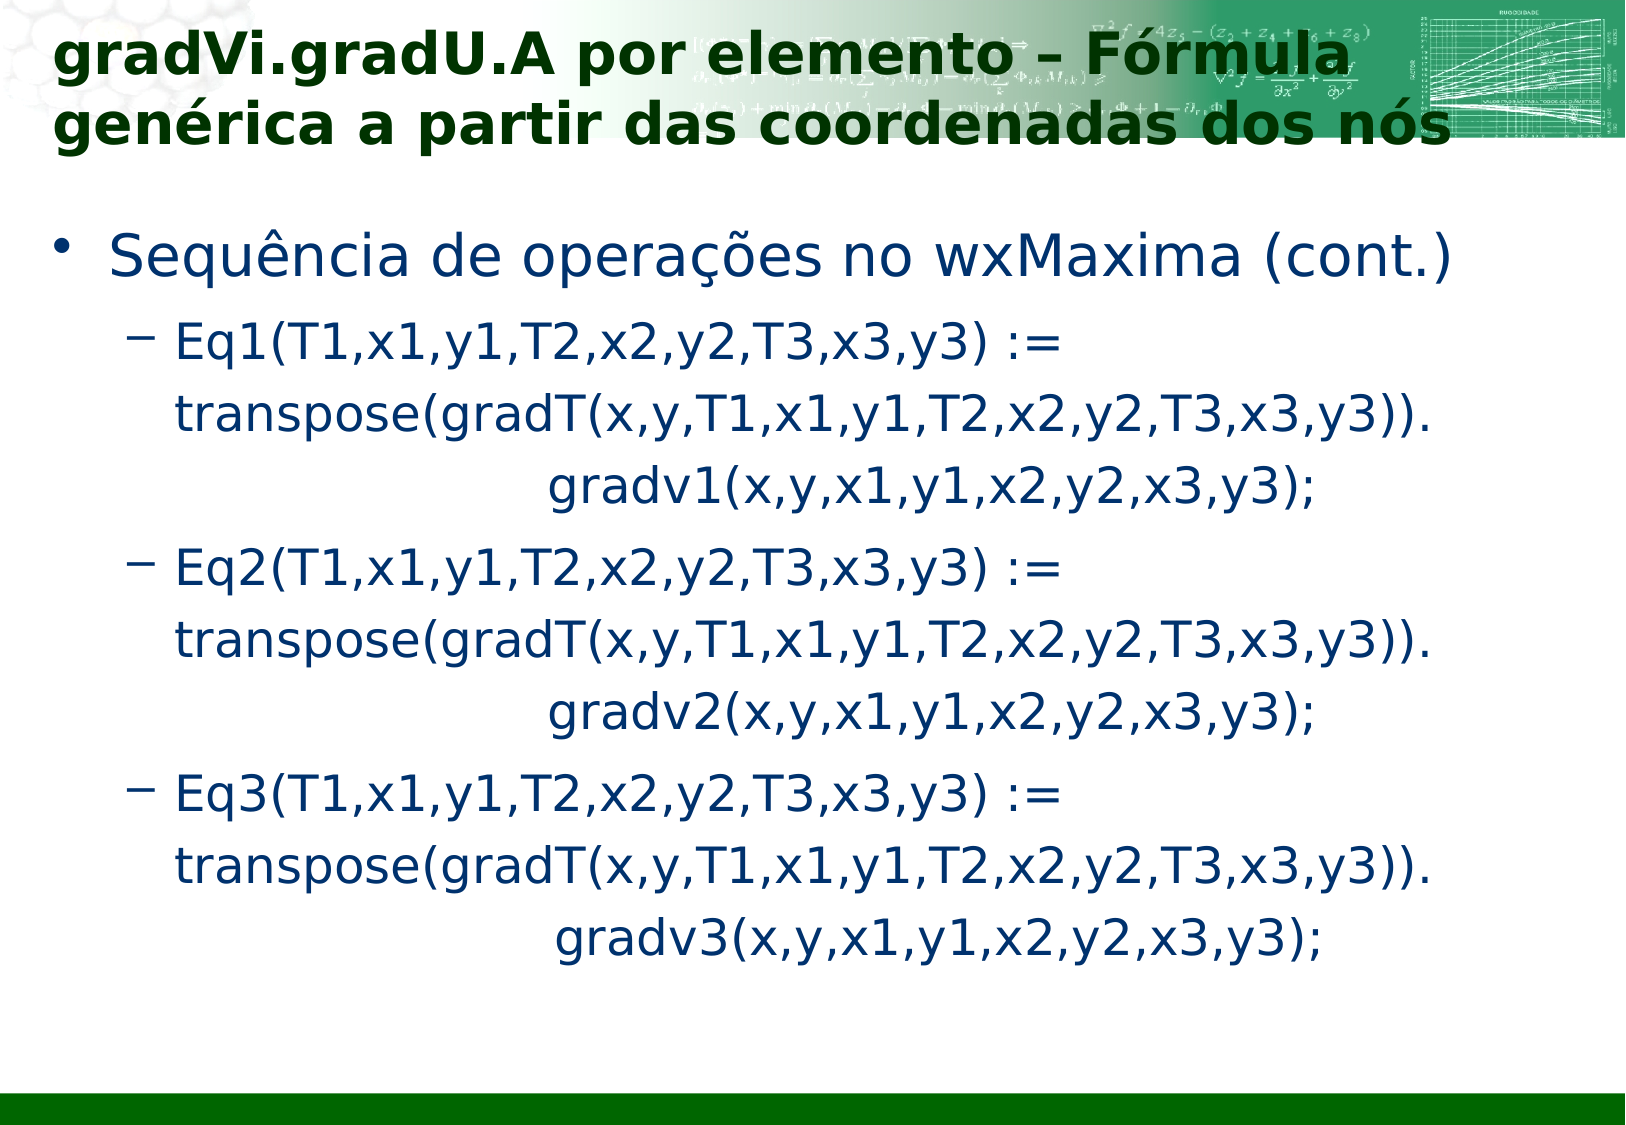

# gradVi.gradU.A por elemento – Fórmula genérica a partir das coordenadas dos nós
Sequência de operações no wxMaxima (cont.)
Eq1(T1,x1,y1,T2,x2,y2,T3,x3,y3) := transpose(gradT(x,y,T1,x1,y1,T2,x2,y2,T3,x3,y3)). 	 	              gradv1(x,y,x1,y1,x2,y2,x3,y3);
Eq2(T1,x1,y1,T2,x2,y2,T3,x3,y3) := transpose(gradT(x,y,T1,x1,y1,T2,x2,y2,T3,x3,y3)).	  	              gradv2(x,y,x1,y1,x2,y2,x3,y3);
Eq3(T1,x1,y1,T2,x2,y2,T3,x3,y3) := transpose(gradT(x,y,T1,x1,y1,T2,x2,y2,T3,x3,y3)). 	 		     gradv3(x,y,x1,y1,x2,y2,x3,y3);